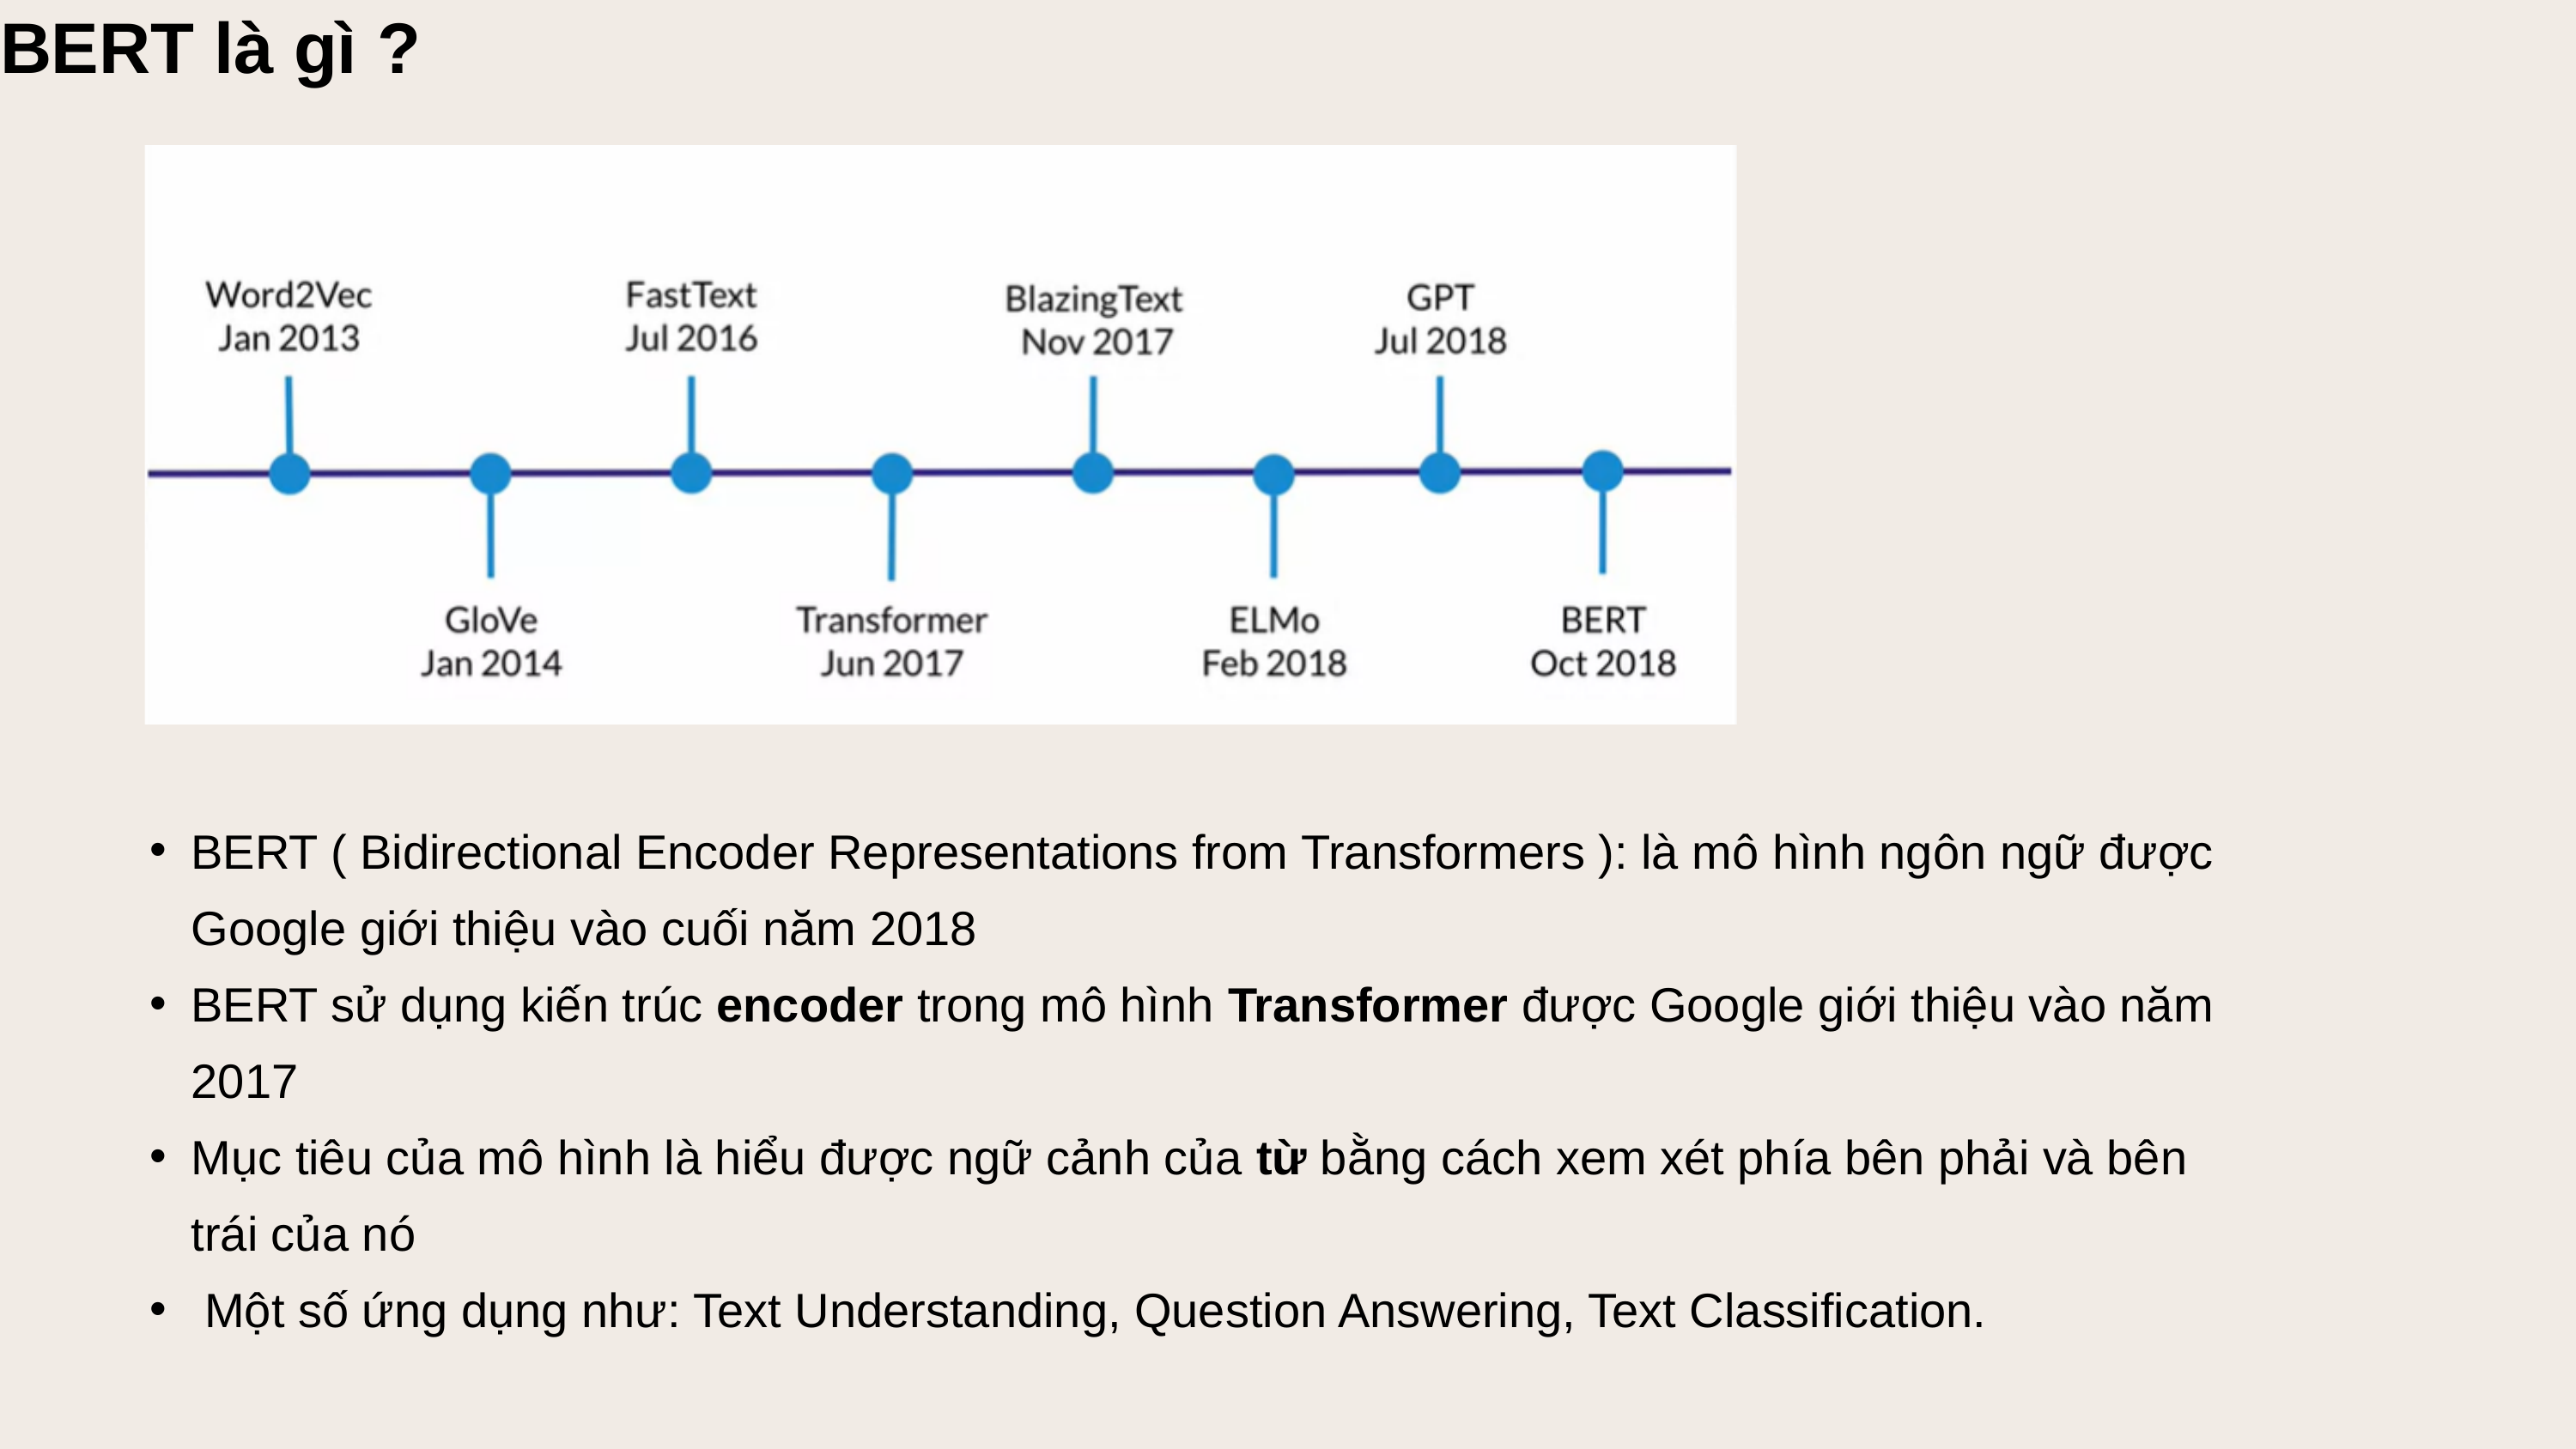

BERT là gì ?

BERT ( Bidirectional Encoder Representations from Transformers ): là mô hình ngôn ngữ được Google giới thiệu vào cuối năm 2018
BERT sử dụng kiến trúc encoder trong mô hình Transformer được Google giới thiệu vào năm 2017
Mục tiêu của mô hình là hiểu được ngữ cảnh của từ bằng cách xem xét phía bên phải và bên trái của nó
 Một số ứng dụng như: Text Understanding, Question Answering, Text Classification.